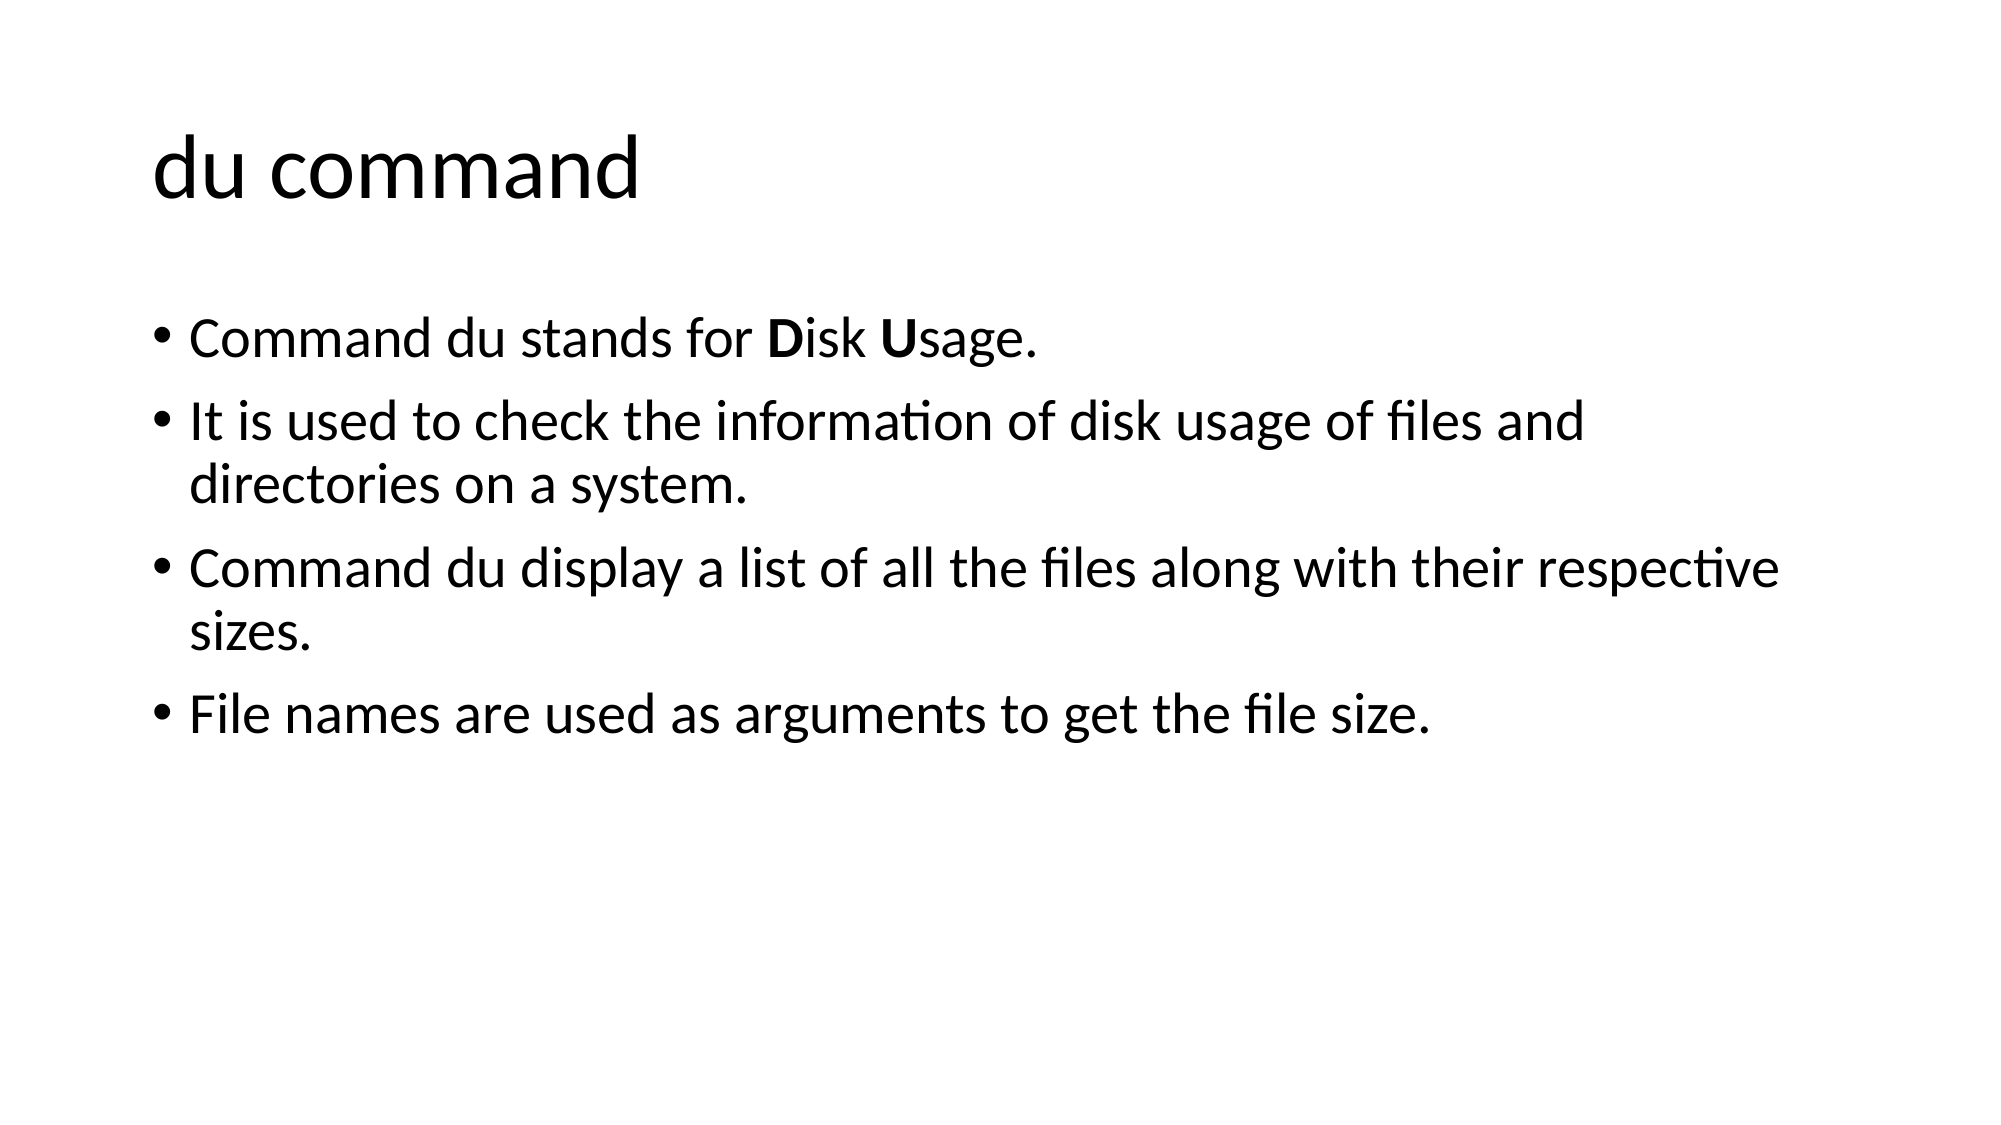

du command
Command du stands for Disk Usage.
It is used to check the information of disk usage of files and directories on a system.
Command du display a list of all the files along with their respective sizes.
File names are used as arguments to get the file size.